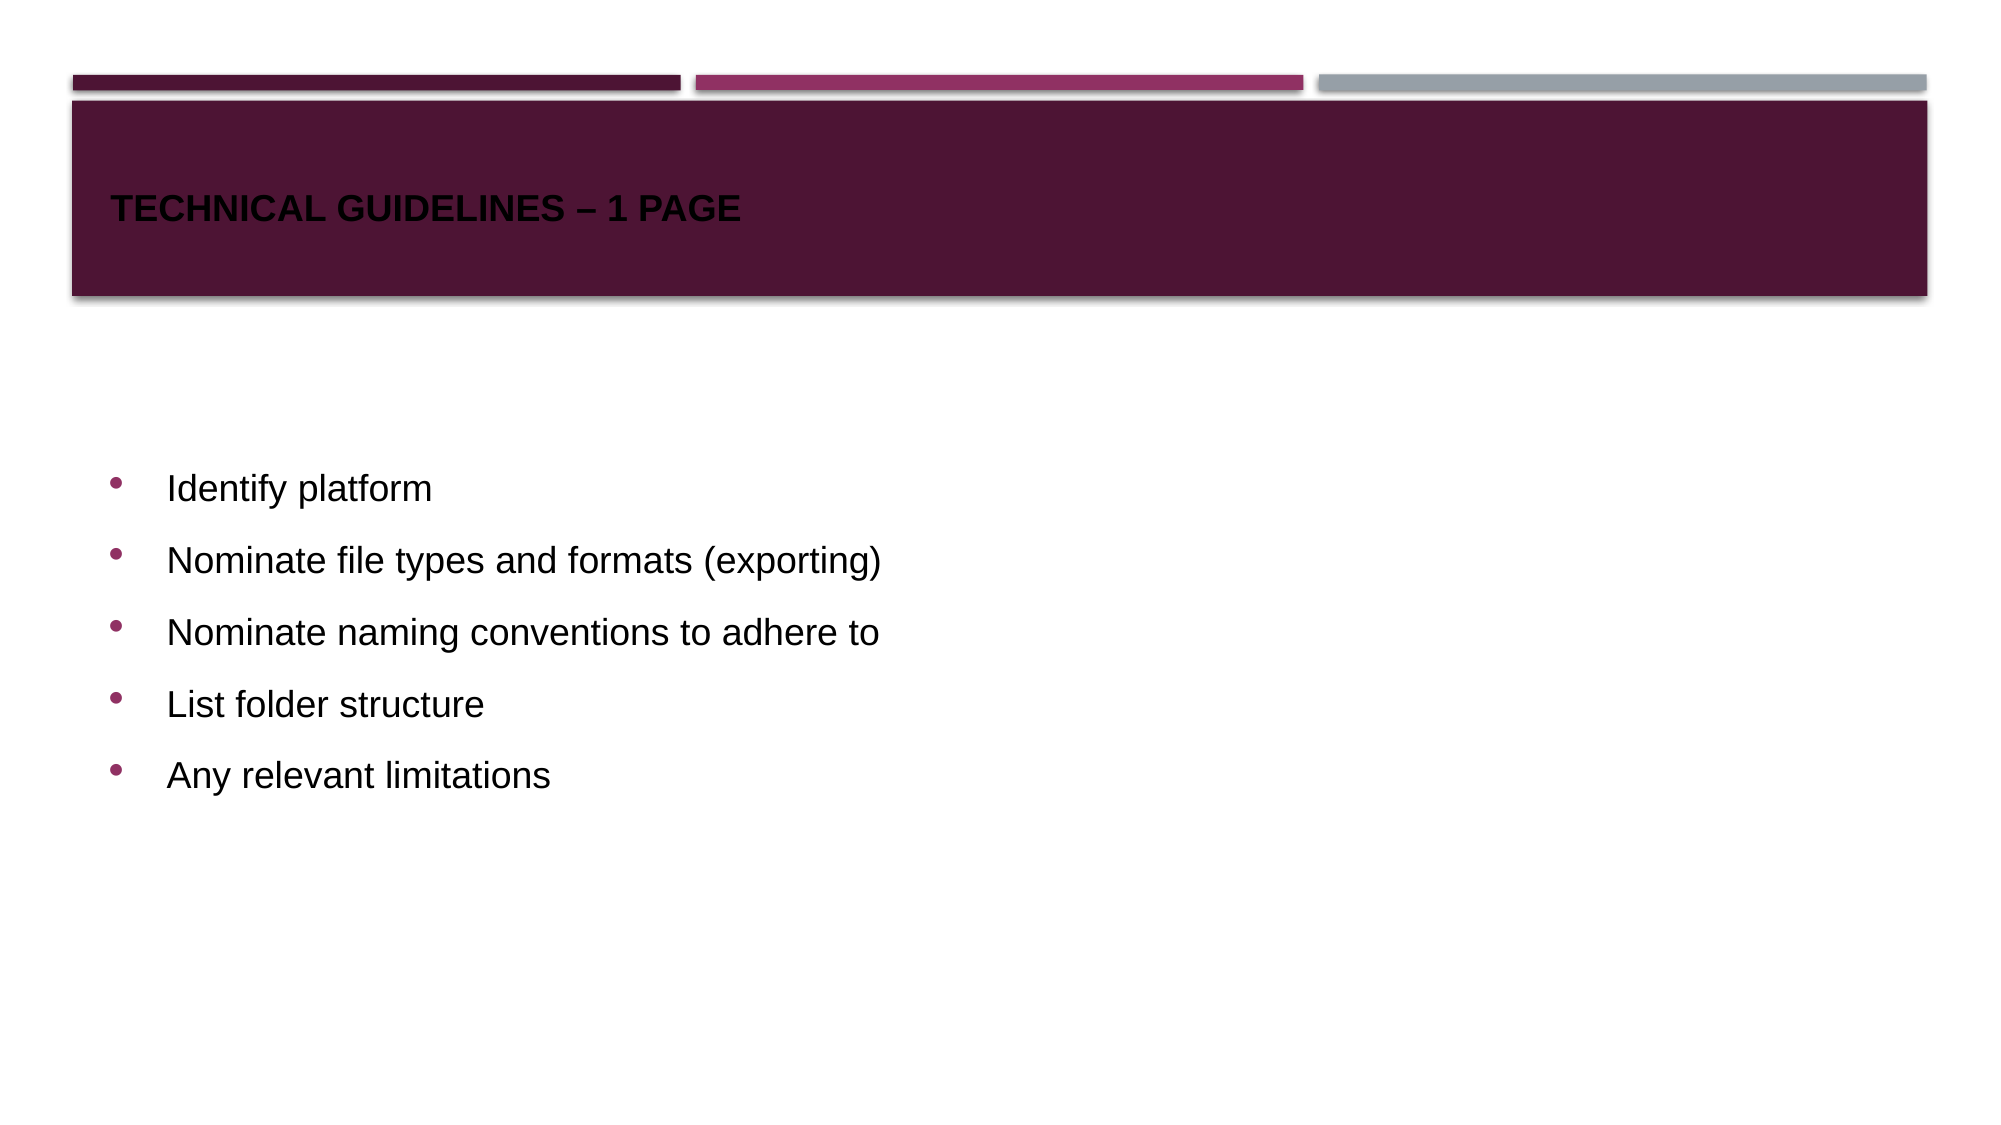

# Technical Guidelines – 1 page
Identify platform
Nominate file types and formats (exporting)
Nominate naming conventions to adhere to
List folder structure
Any relevant limitations